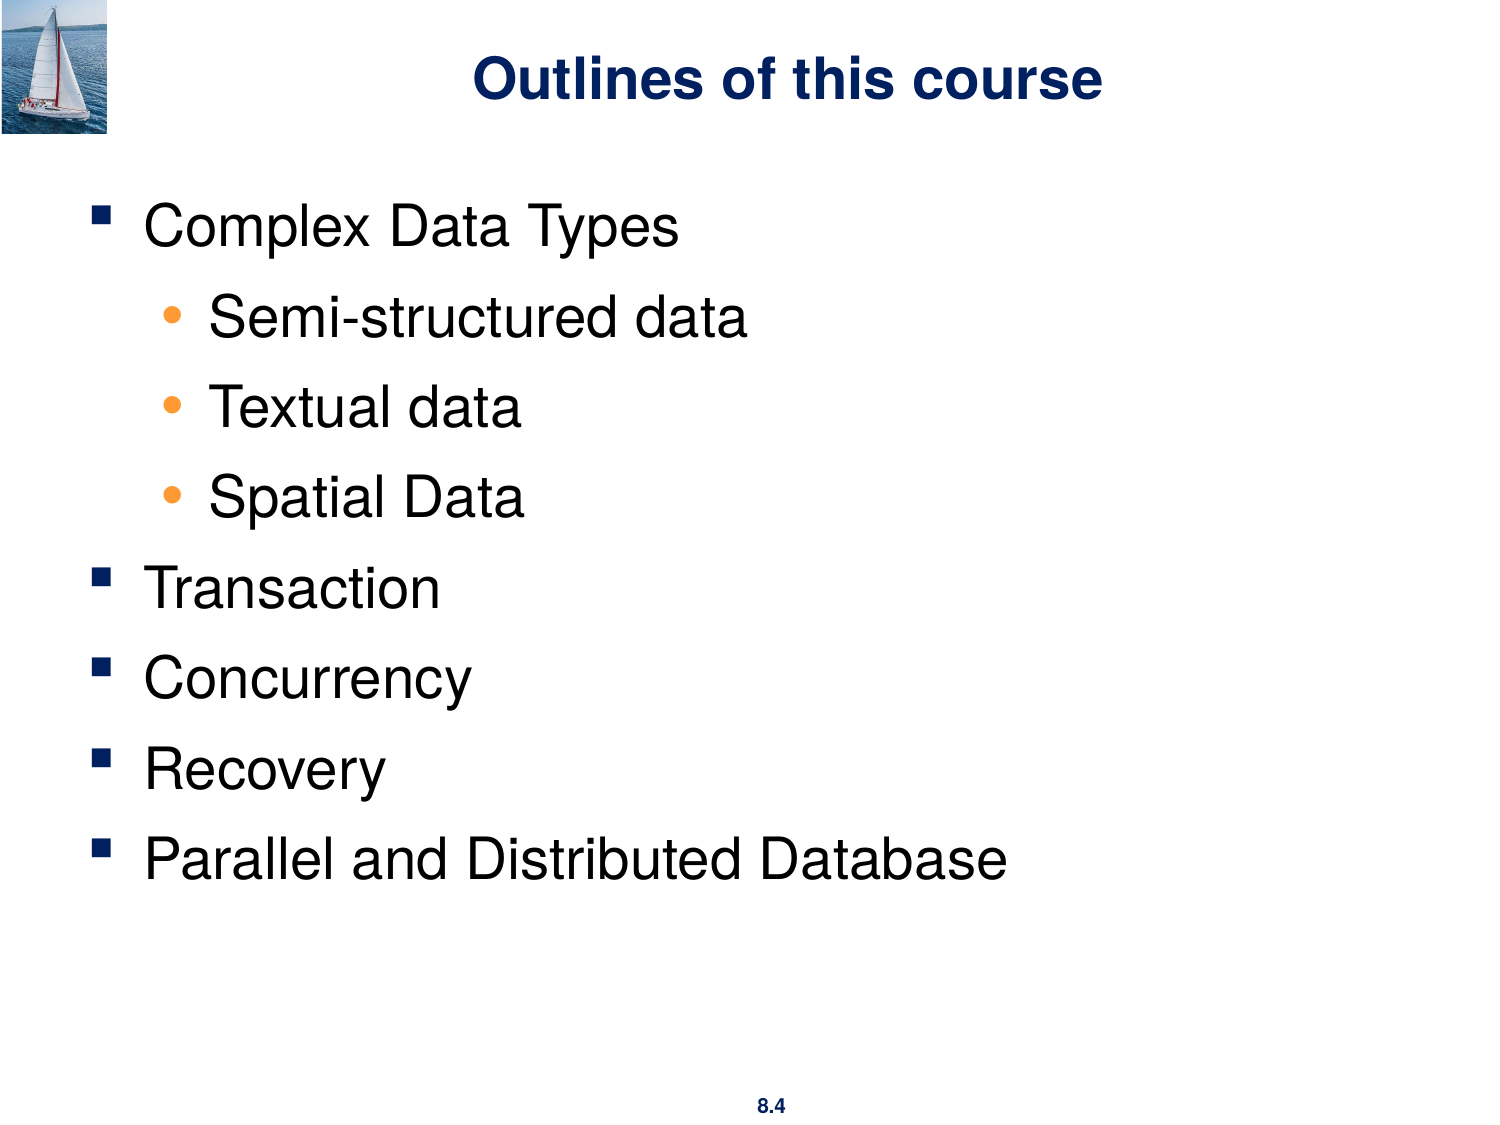

# Outlines of this course
Complex Data Types
Semi-structured data
Textual data
Spatial Data
Transaction
Concurrency
Recovery
Parallel and Distributed Database